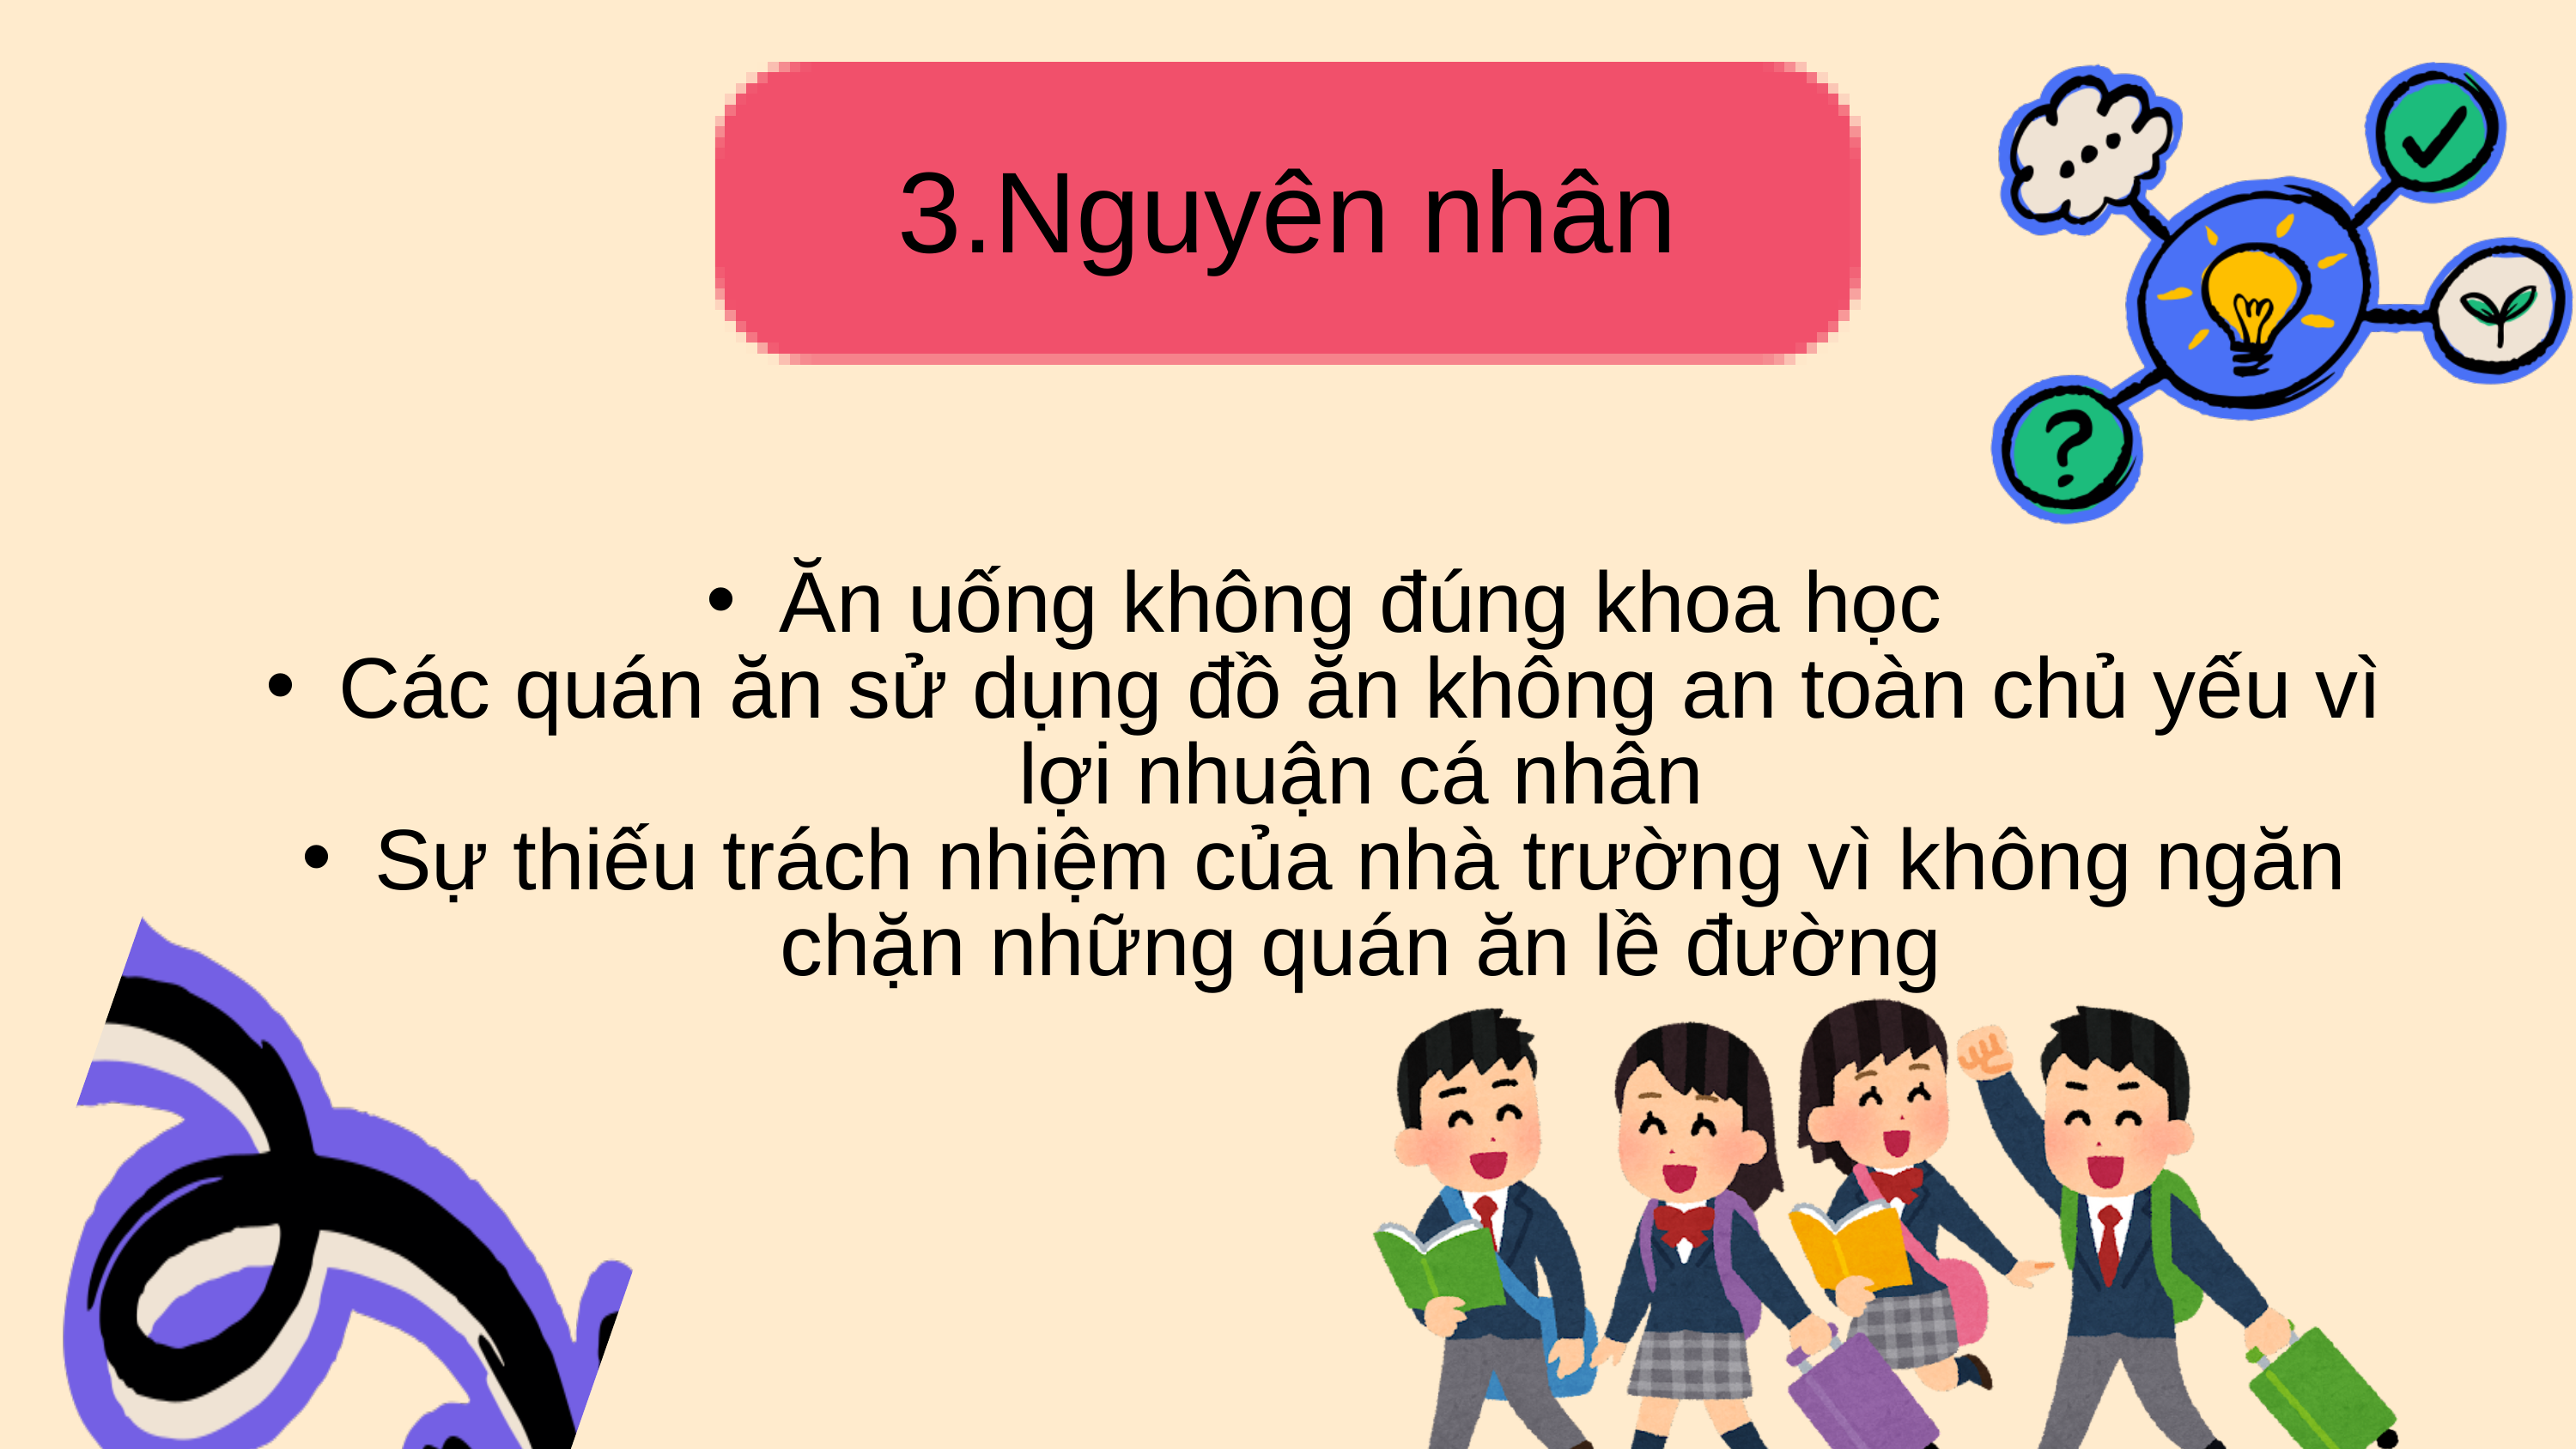

3.Nguyên nhân
Ăn uống không đúng khoa học
Các quán ăn sử dụng đồ ăn không an toàn chủ yếu vì lợi nhuận cá nhân
Sự thiếu trách nhiệm của nhà trường vì không ngăn chặn những quán ăn lề đường